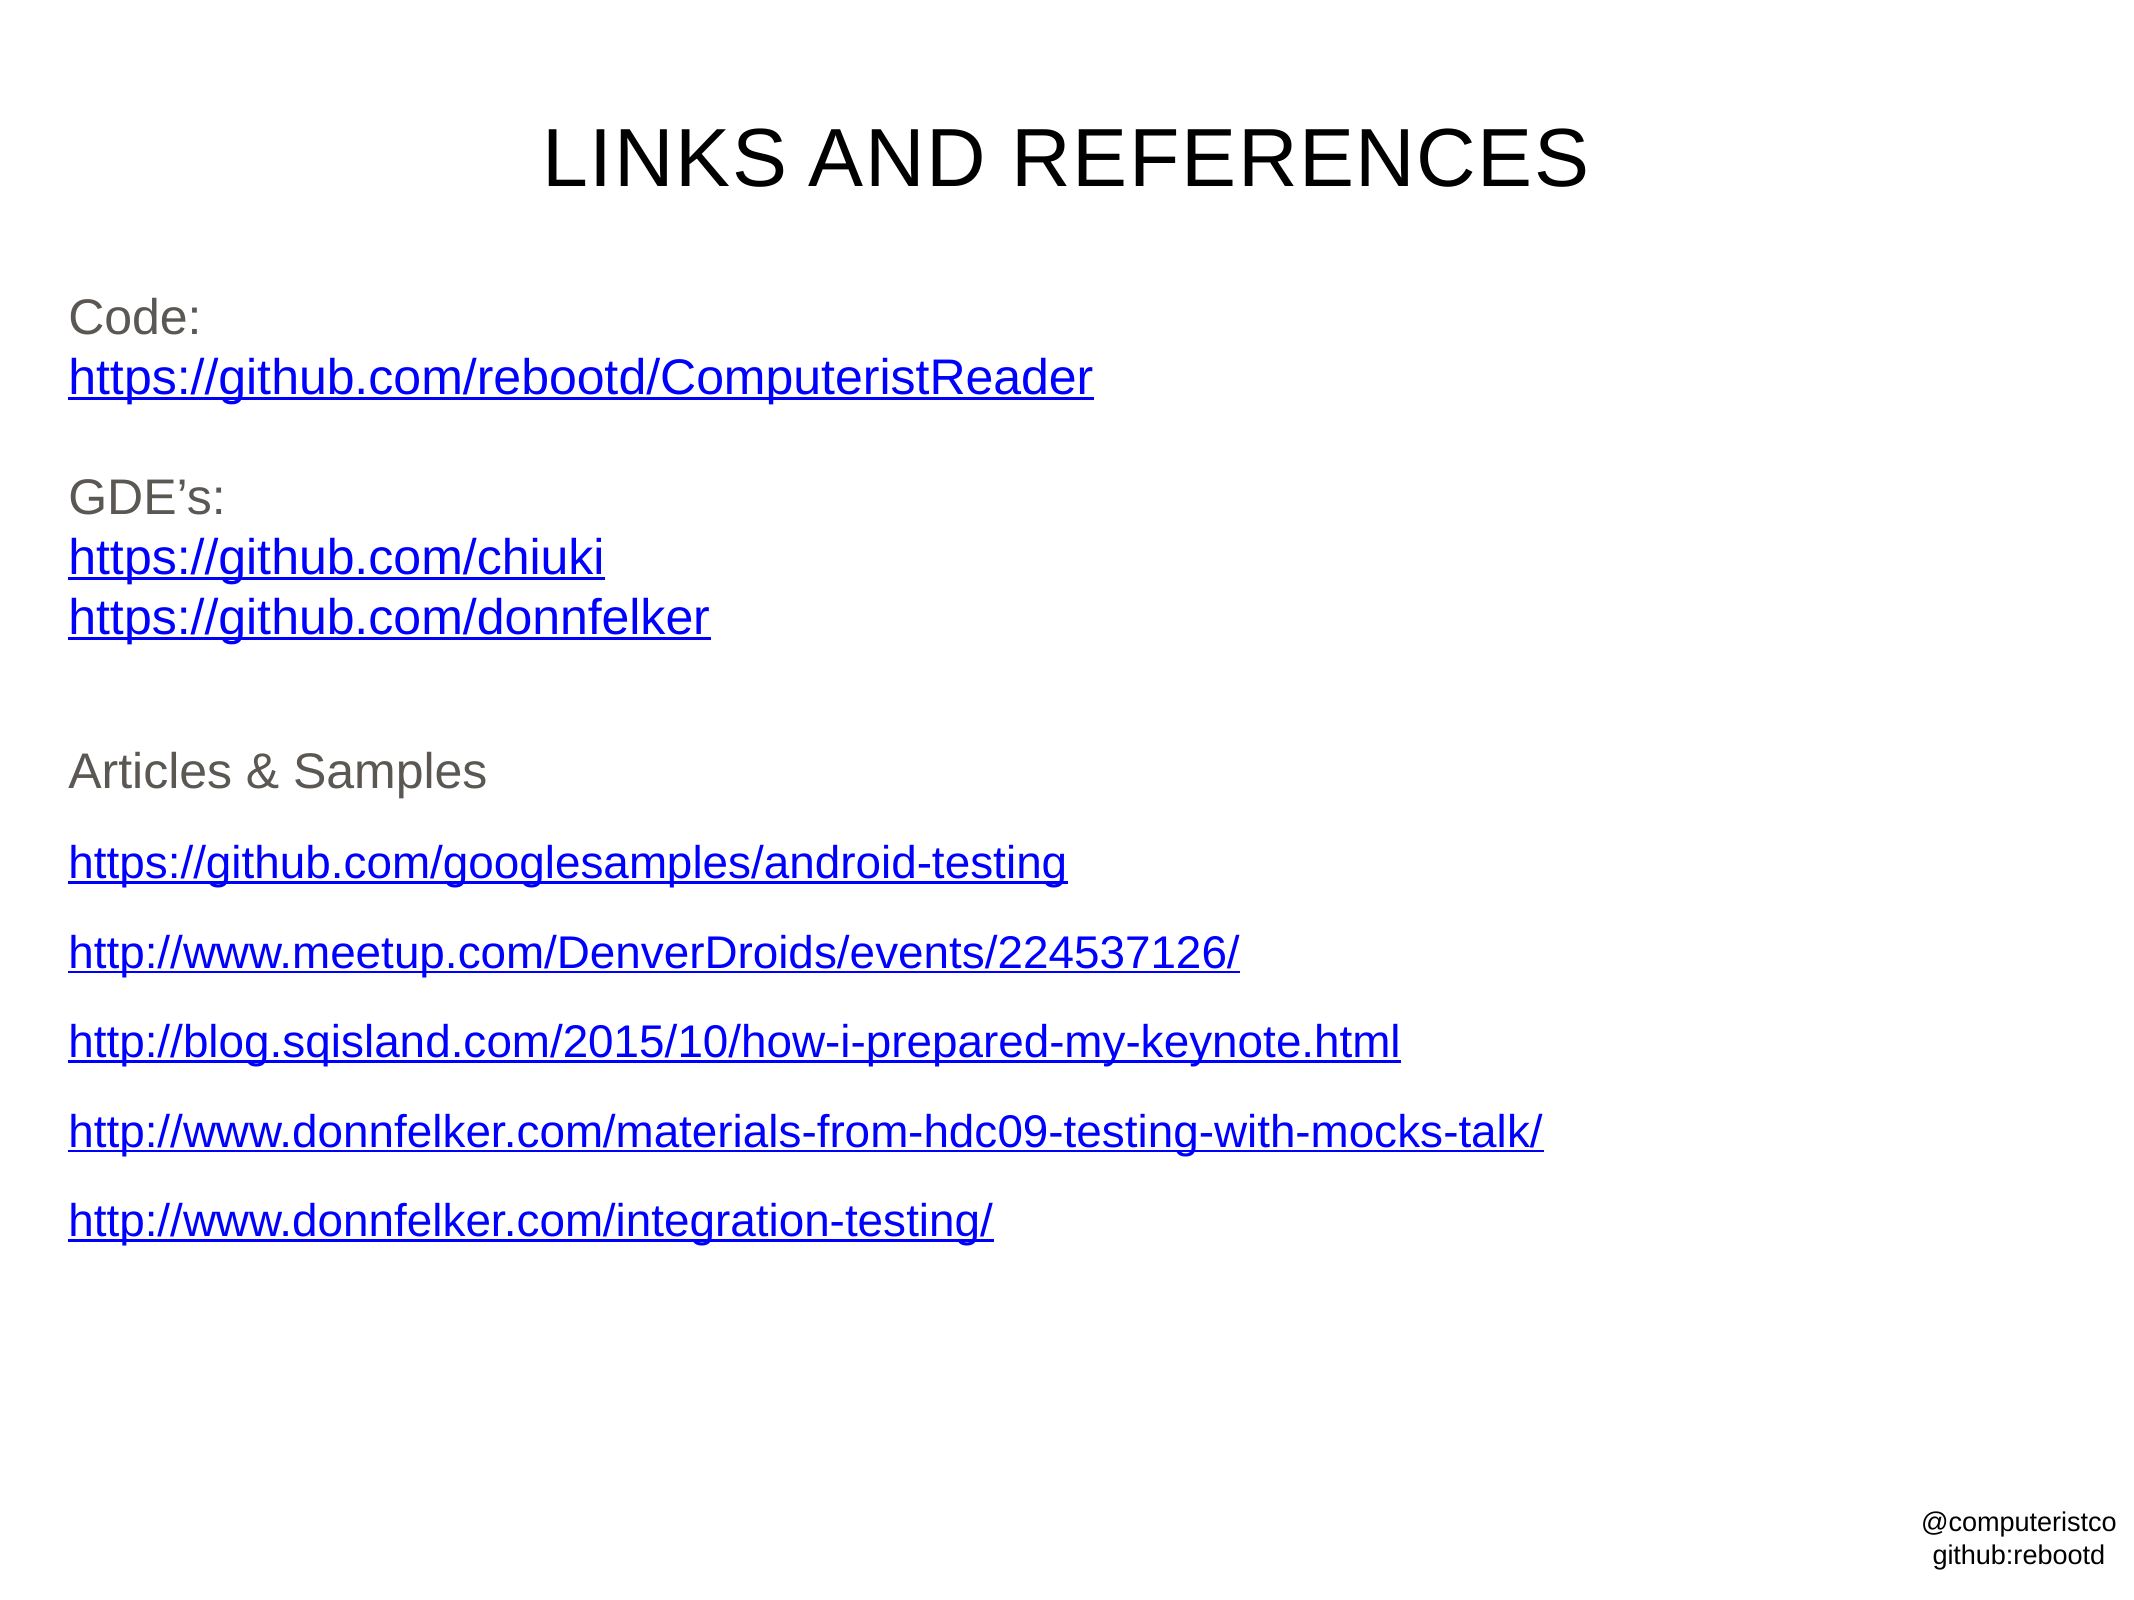

# Links and References
Code:
https://github.com/rebootd/ComputeristReader

GDE’s:
https://github.com/chiuki
https://github.com/donnfelker

Articles & Samples
https://github.com/googlesamples/android-testing
http://www.meetup.com/DenverDroids/events/224537126/
http://blog.sqisland.com/2015/10/how-i-prepared-my-keynote.html
http://www.donnfelker.com/materials-from-hdc09-testing-with-mocks-talk/
http://www.donnfelker.com/integration-testing/
@computeristco
github:rebootd
24